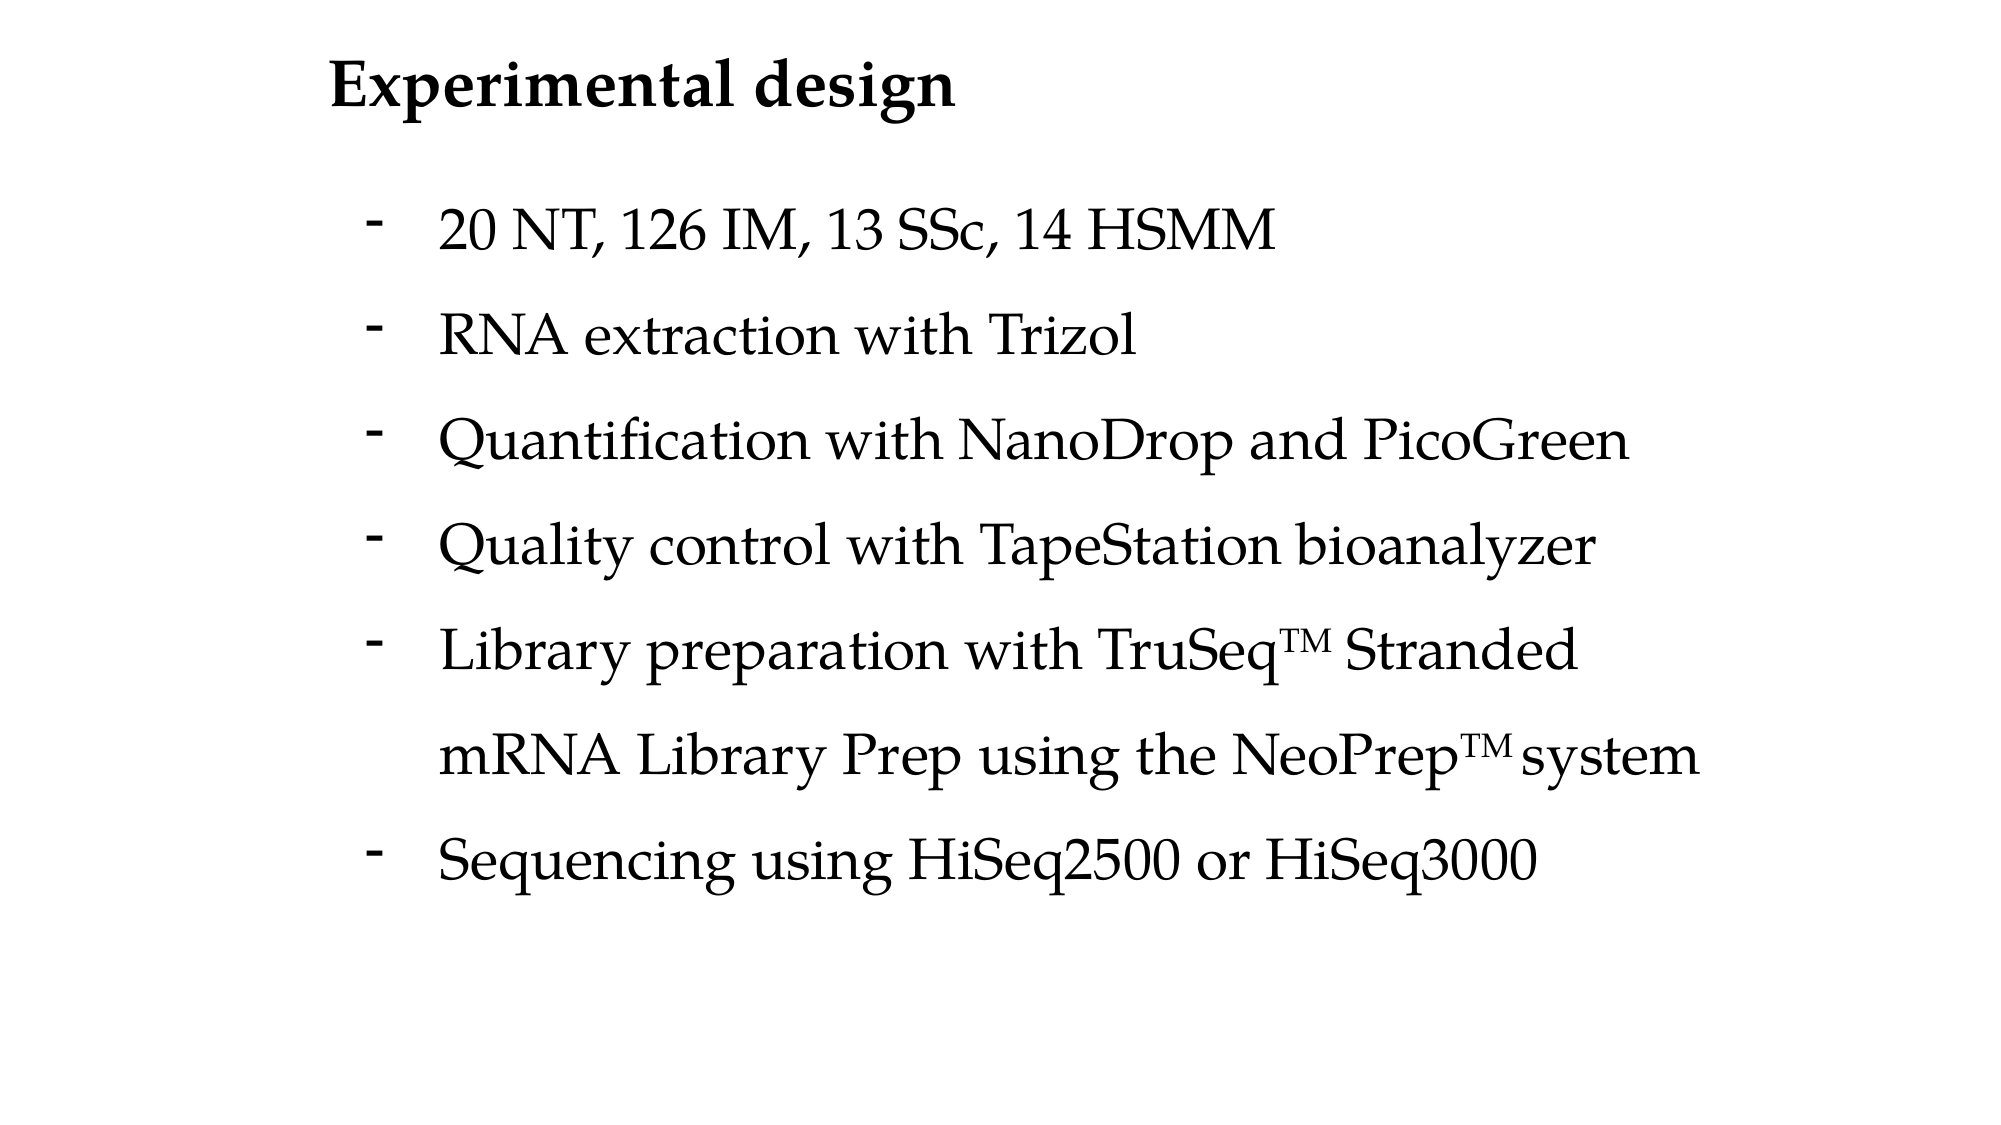

Experimental design
20 NT, 126 IM, 13 SSc, 14 HSMM
RNA extraction with Trizol
Quantification with NanoDrop and PicoGreen
Quality control with TapeStation bioanalyzer
Library preparation with TruSeqTM Stranded mRNA Library Prep using the NeoPrepTM system
Sequencing using HiSeq2500 or HiSeq3000